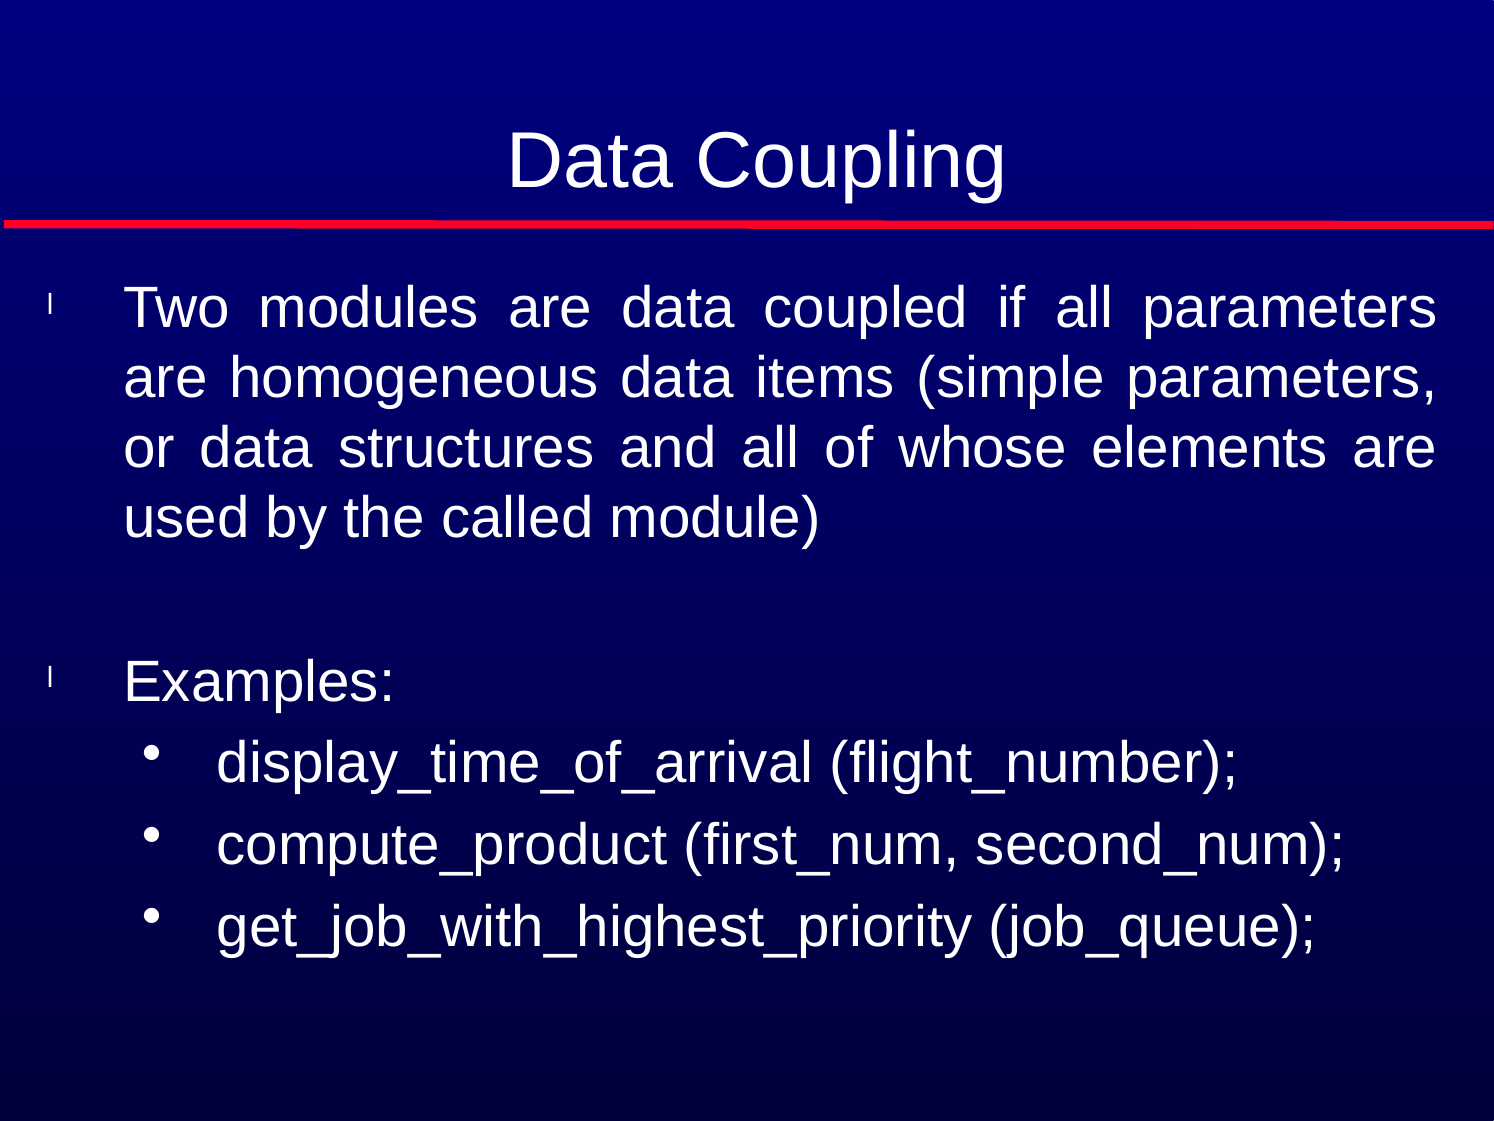

# Data Coupling
Two modules are data coupled if all parameters are homogeneous data items (simple parameters, or data structures and all of whose elements are used by the called module)

Examples:
display_time_of_arrival (flight_number);
compute_product (first_num, second_num);
get_job_with_highest_priority (job_queue);